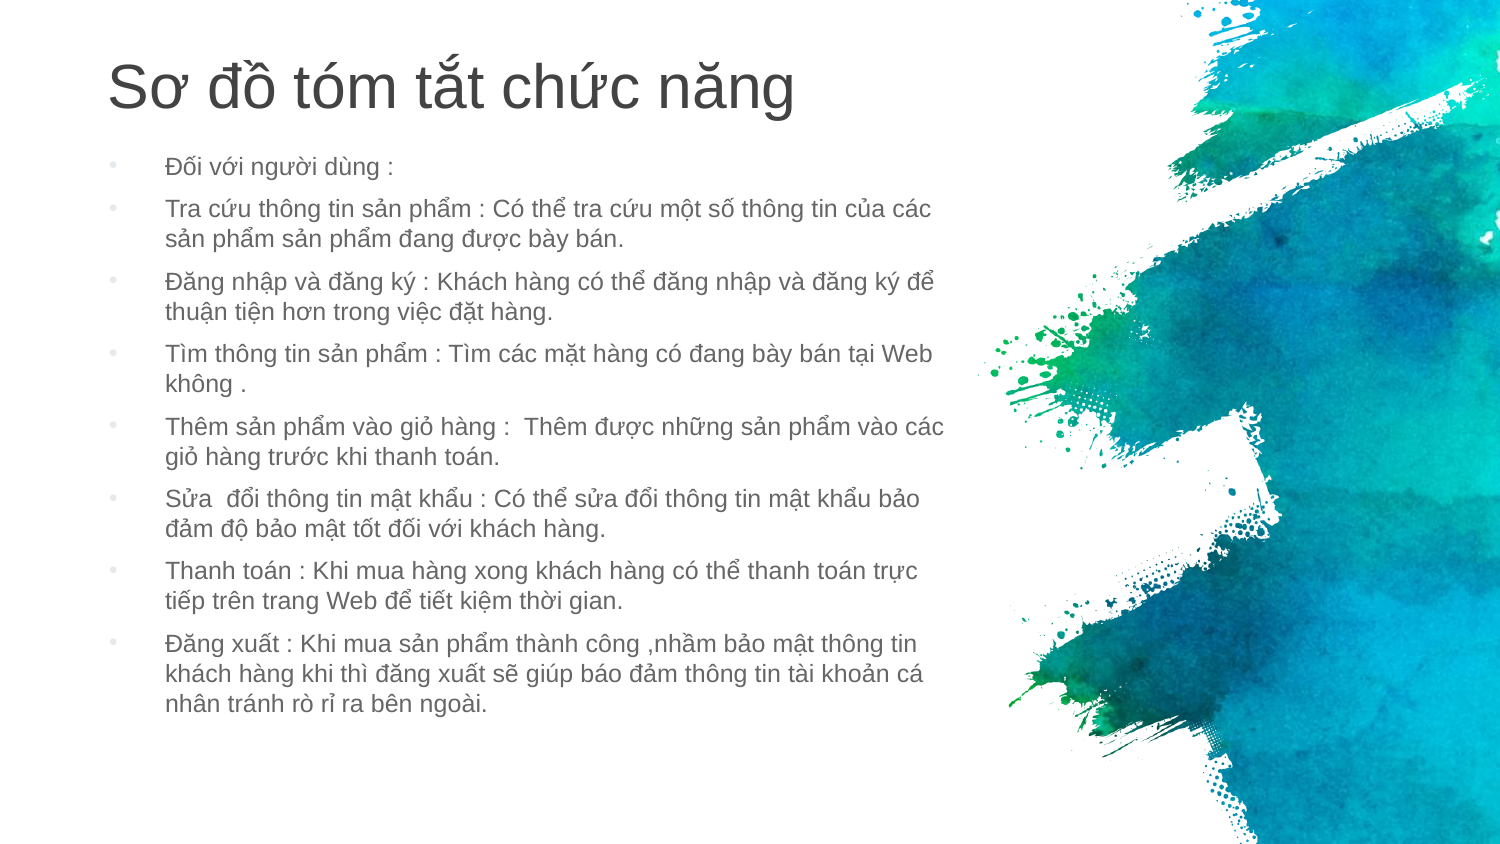

# Sơ đồ tóm tắt chức năng
Đối với người dùng :
Tra cứu thông tin sản phẩm : Có thể tra cứu một số thông tin của các sản phẩm sản phẩm đang được bày bán.
Đăng nhập và đăng ký : Khách hàng có thể đăng nhập và đăng ký để thuận tiện hơn trong việc đặt hàng.
Tìm thông tin sản phẩm : Tìm các mặt hàng có đang bày bán tại Web không .
Thêm sản phẩm vào giỏ hàng :  Thêm được những sản phẩm vào các giỏ hàng trước khi thanh toán.
Sửa  đổi thông tin mật khẩu : Có thể sửa đổi thông tin mật khẩu bảo đảm độ bảo mật tốt đối với khách hàng.
Thanh toán : Khi mua hàng xong khách hàng có thể thanh toán trực tiếp trên trang Web để tiết kiệm thời gian.
Đăng xuất : Khi mua sản phẩm thành công ,nhầm bảo mật thông tin khách hàng khi thì đăng xuất sẽ giúp báo đảm thông tin tài khoản cá nhân tránh rò rỉ ra bên ngoài.